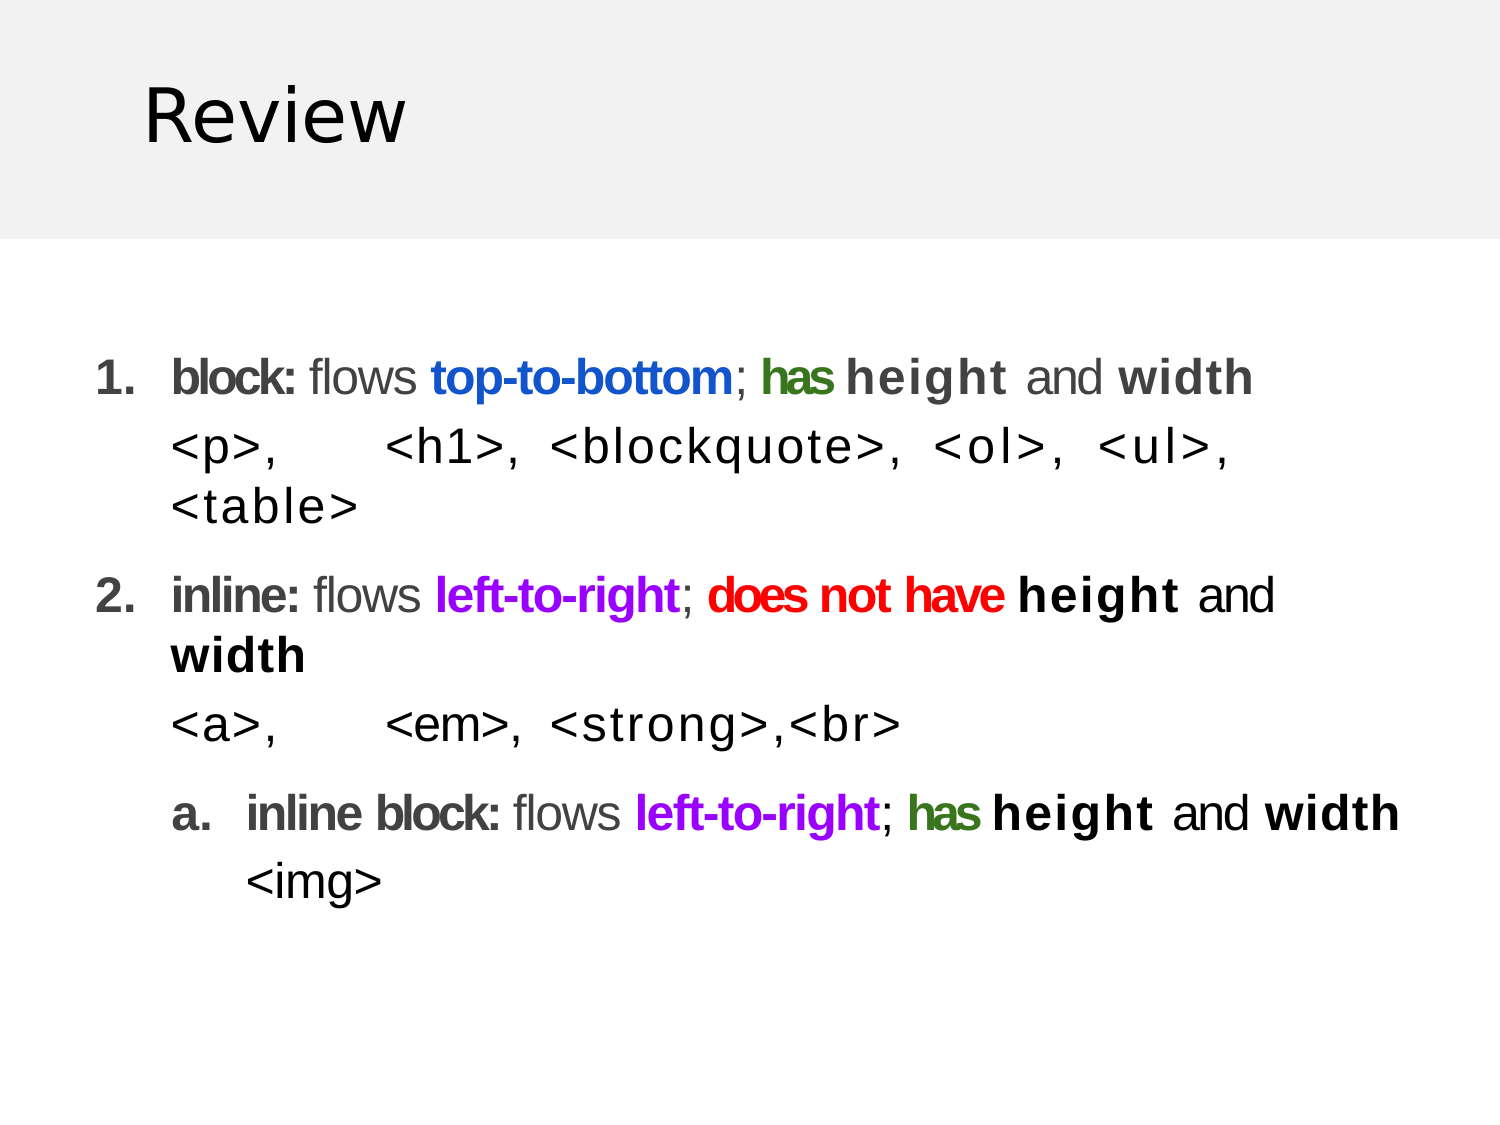

# Review
block: flows top-to-bottom; has height and width
<p>,	<h1>,	<blockquote>,	<ol>,	<ul>,	<table>
inline: flows left-to-right; does not have height and width
<a>,	<em>,	<strong>,<br>
inline block: flows left-to-right; has height and width
<img>